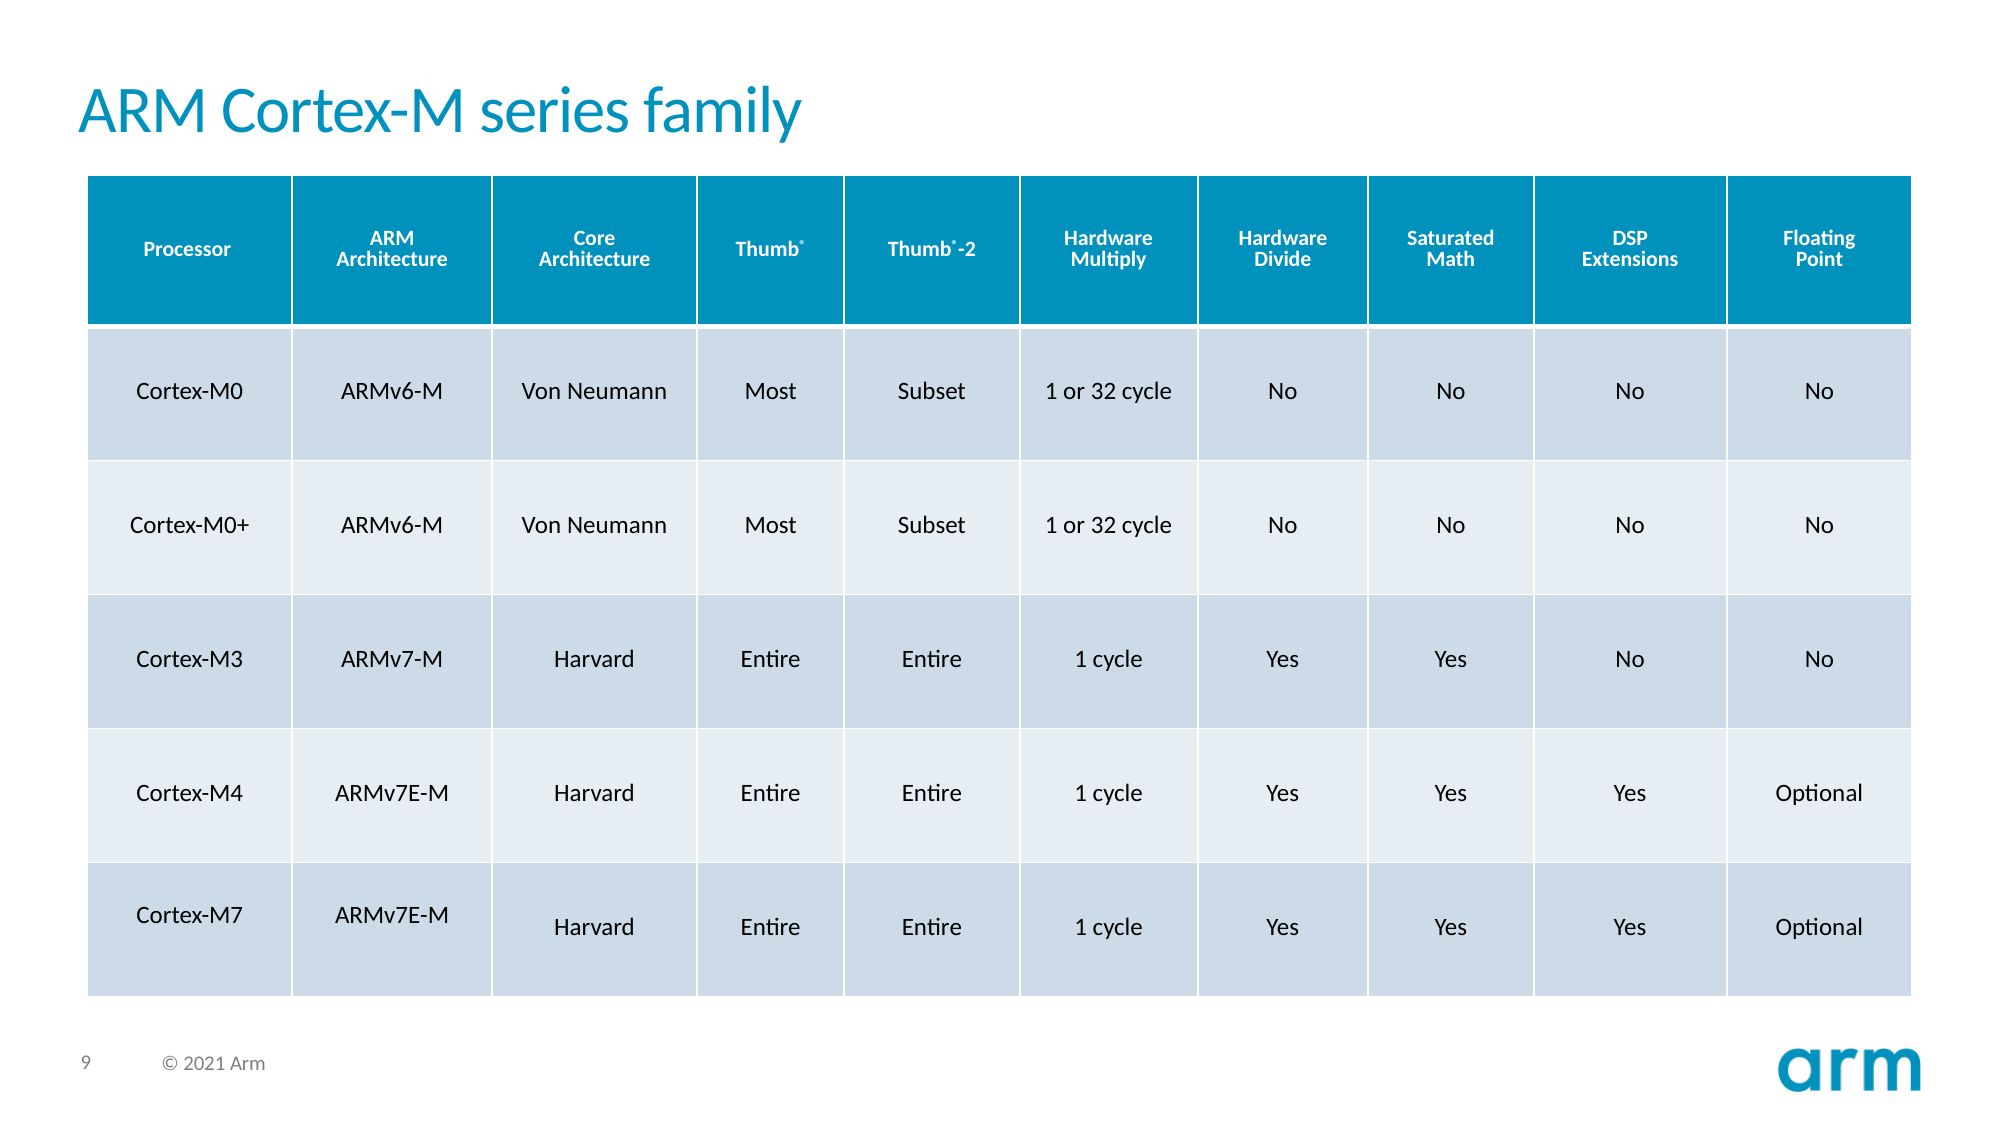

# ARM Cortex-M series family
| Processor | ARM Architecture | Core Architecture | Thumb® | Thumb®-2 | Hardware Multiply | Hardware Divide | Saturated Math | DSP Extensions | Floating Point |
| --- | --- | --- | --- | --- | --- | --- | --- | --- | --- |
| Cortex-M0 | ARMv6-M | Von Neumann | Most | Subset | 1 or 32 cycle | No | No | No | No |
| Cortex-M0+ | ARMv6-M | Von Neumann | Most | Subset | 1 or 32 cycle | No | No | No | No |
| Cortex-M3 | ARMv7-M | Harvard | Entire | Entire | 1 cycle | Yes | Yes | No | No |
| Cortex-M4 | ARMv7E-M | Harvard | Entire | Entire | 1 cycle | Yes | Yes | Yes | Optional |
| Cortex-M7 | ARMv7E-M | Harvard | Entire | Entire | 1 cycle | Yes | Yes | Yes | Optional |